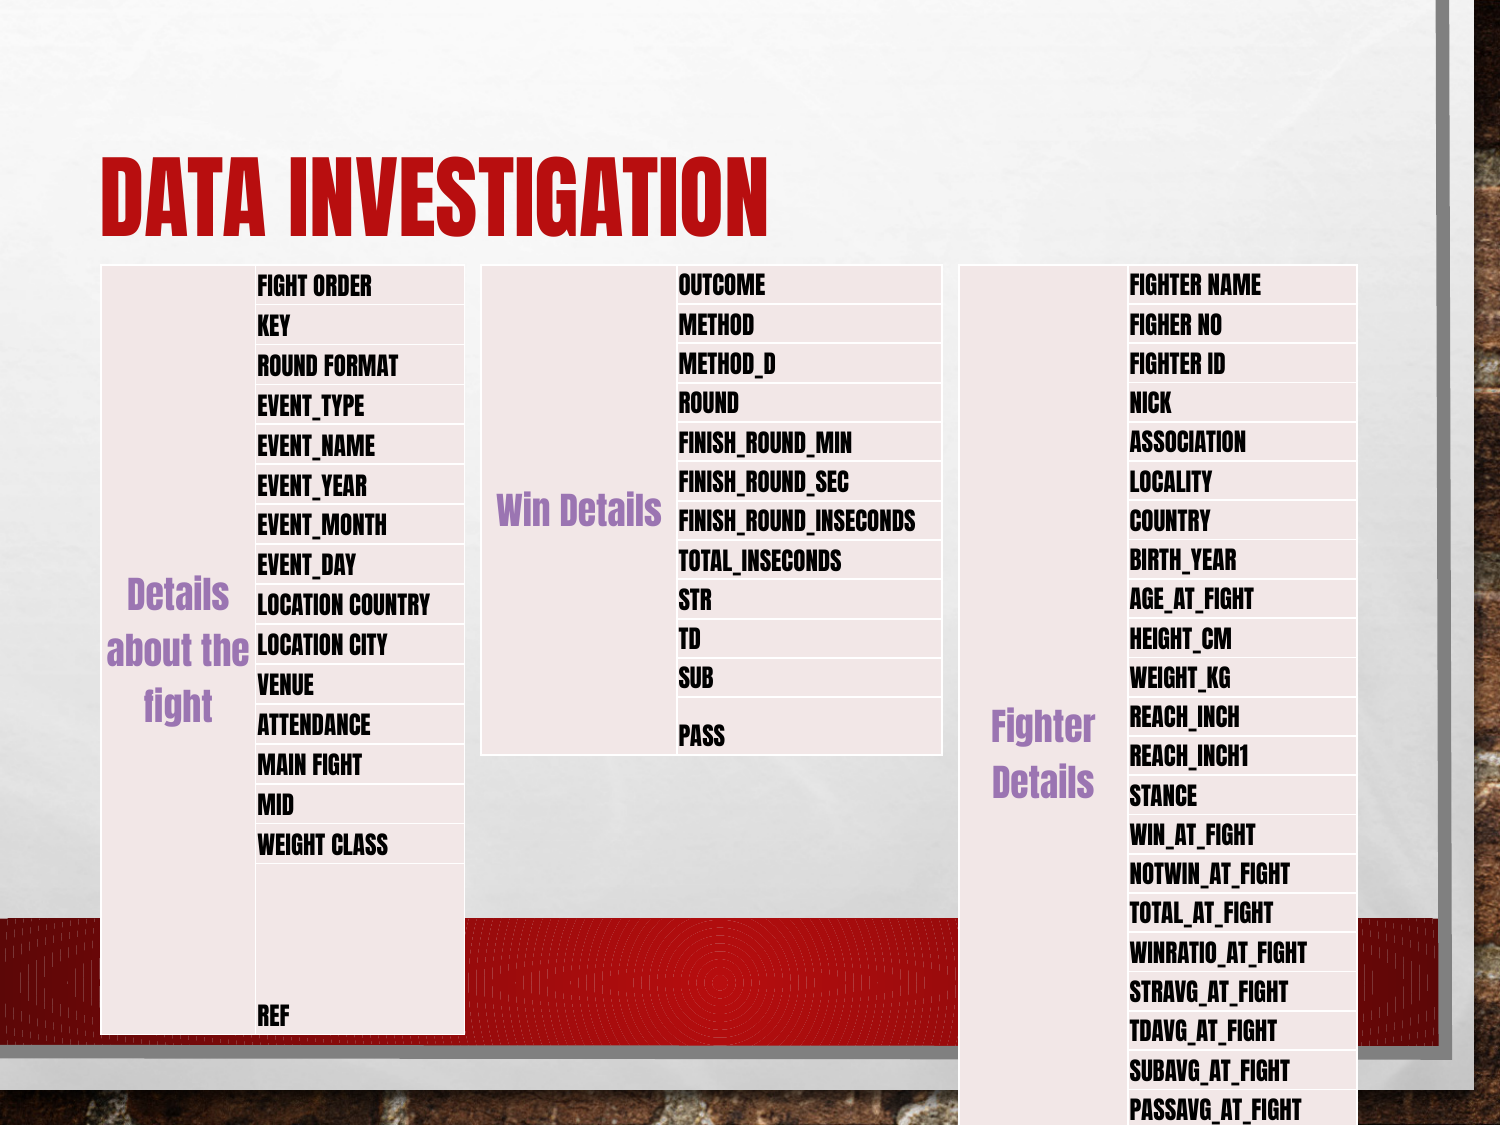

# Data Investigation
| Details about the fight | FIGHT ORDER |
| --- | --- |
|  | KEY |
|  | ROUND FORMAT |
|  | EVENT\_TYPE |
|  | EVENT\_NAME |
|  | EVENT\_YEAR |
|  | EVENT\_MONTH |
|  | EVENT\_DAY |
|  | LOCATION COUNTRY |
|  | LOCATION CITY |
|  | VENUE |
|  | ATTENDANCE |
|  | MAIN FIGHT |
|  | MID |
|  | WEIGHT CLASS |
|  | REF |
| Win Details | OUTCOME |
| --- | --- |
|  | METHOD |
|  | METHOD\_D |
|  | ROUND |
|  | FINISH\_ROUND\_MIN |
|  | FINISH\_ROUND\_SEC |
|  | FINISH\_ROUND\_INSECONDS |
|  | TOTAL\_INSECONDS |
|  | STR |
|  | TD |
|  | SUB |
|  | PASS |
| Fighter Details | FIGHTER NAME |
| --- | --- |
|  | FIGHER NO |
|  | FIGHTER ID |
|  | NICK |
|  | ASSOCIATION |
|  | LOCALITY |
|  | COUNTRY |
|  | BIRTH\_YEAR |
|  | AGE\_AT\_FIGHT |
|  | HEIGHT\_CM |
|  | WEIGHT\_KG |
|  | REACH\_INCH |
|  | REACH\_INCH1 |
|  | STANCE |
|  | WIN\_AT\_FIGHT |
|  | NOTWIN\_AT\_FIGHT |
|  | TOTAL\_AT\_FIGHT |
|  | WINRATIO\_AT\_FIGHT |
|  | STRAVG\_AT\_FIGHT |
|  | TDAVG\_AT\_FIGHT |
|  | SUBAVG\_AT\_FIGHT |
|  | PASSAVG\_AT\_FIGHT |
|  | AGE\_DIFF |